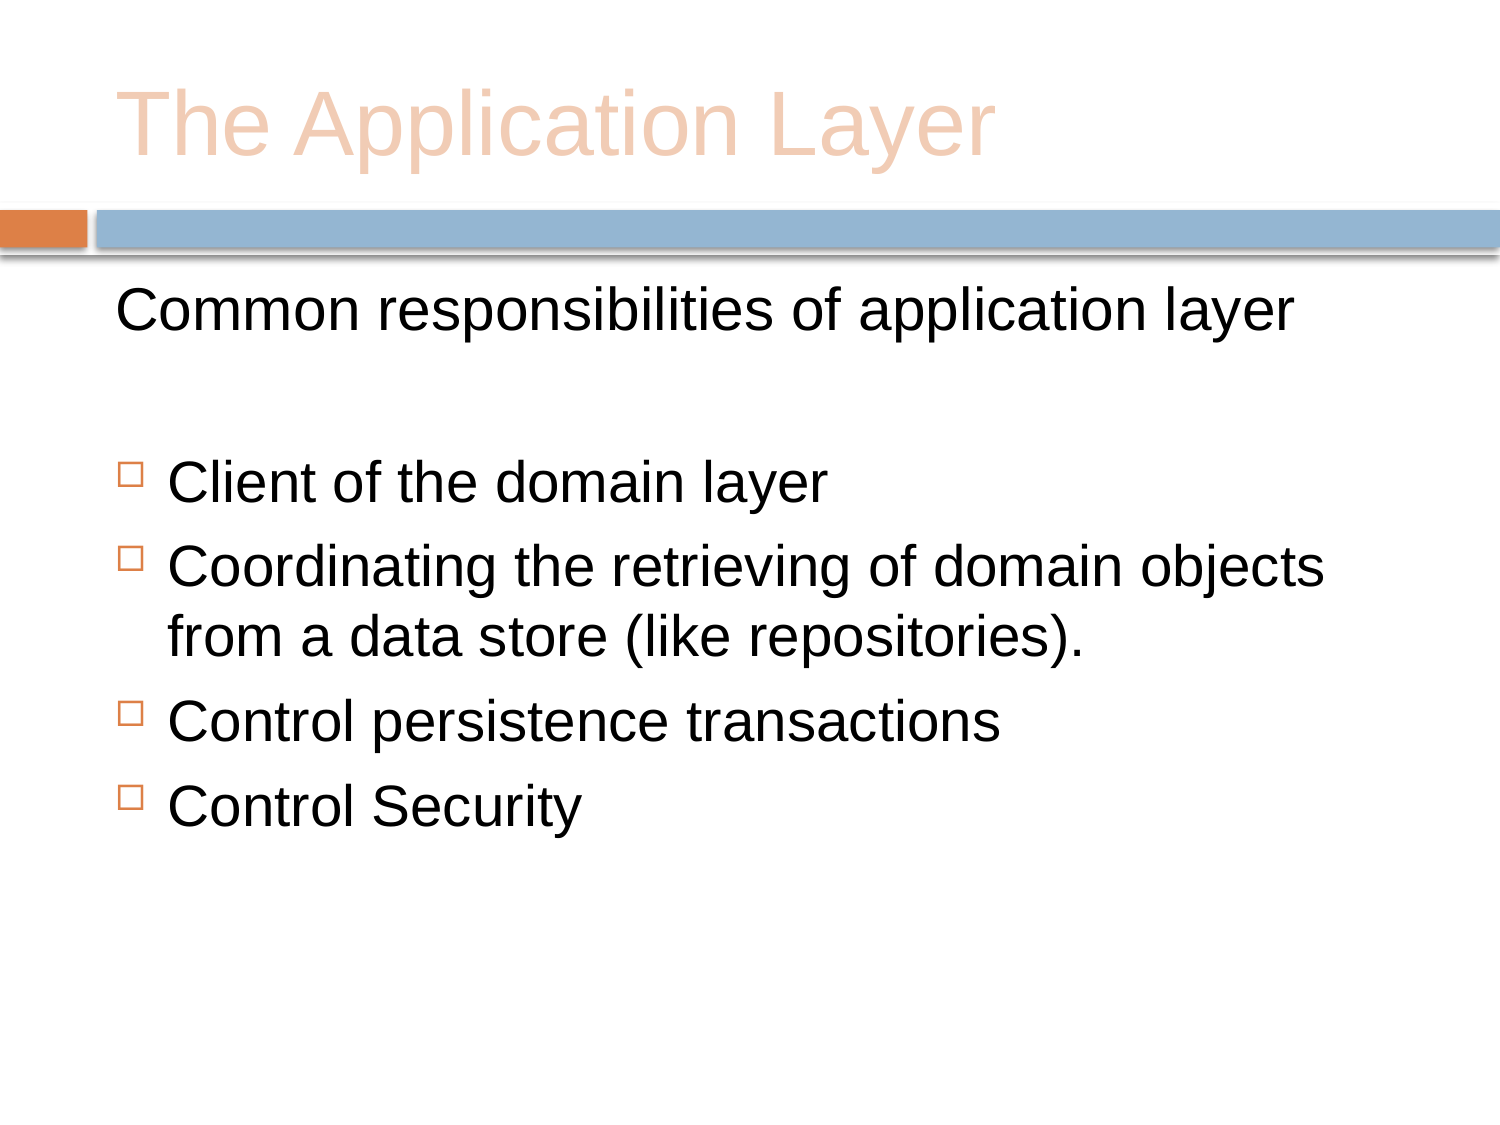

# The Application Layer
Common responsibilities of application layer

Client of the domain layer
Coordinating the retrieving of domain objects from a data store (like repositories).
Control persistence transactions
Control Security